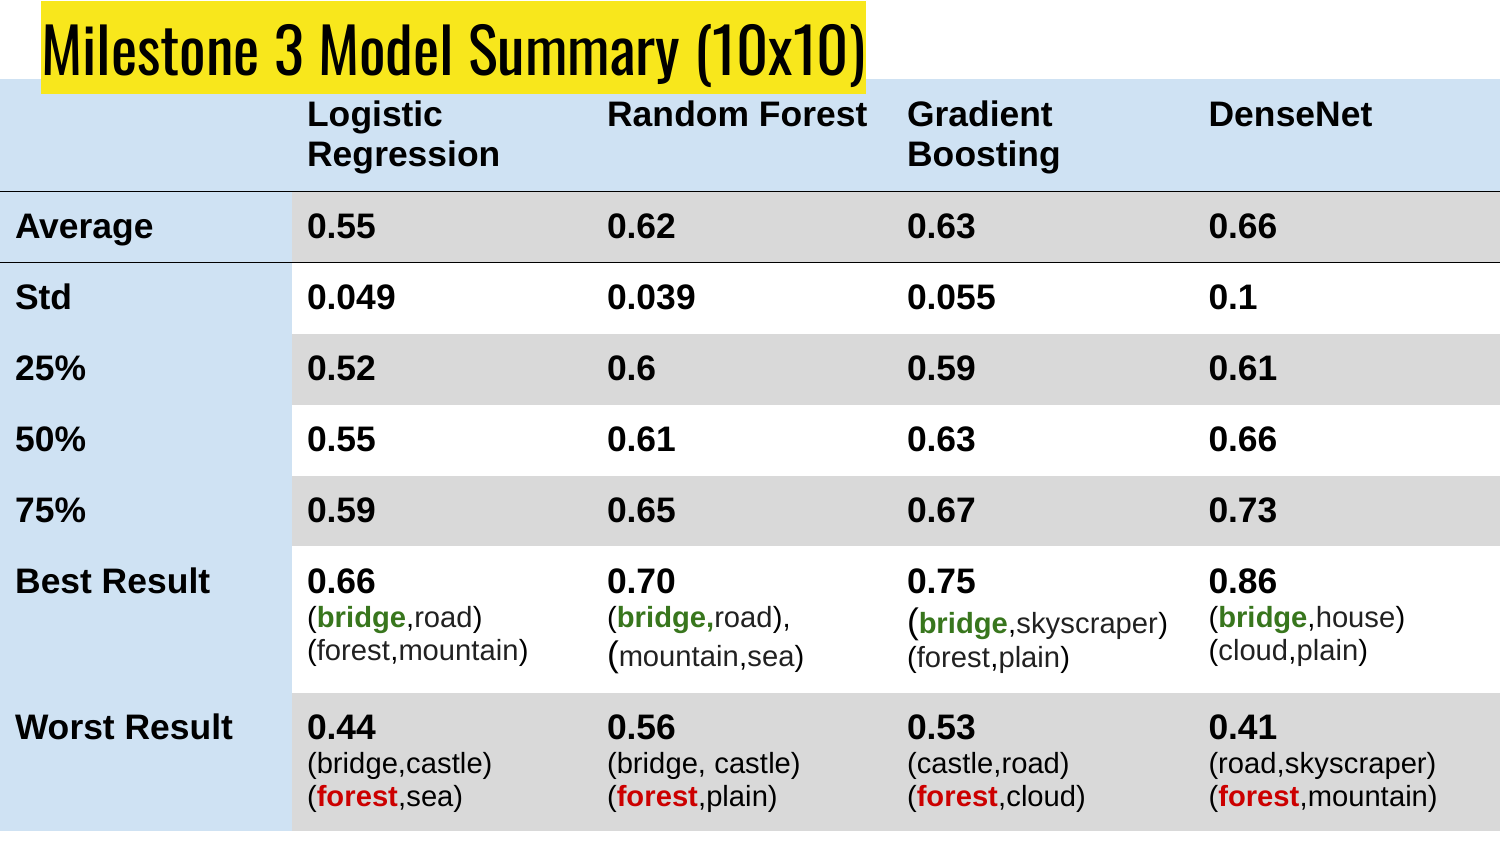

Milestone 3 Model Summary (10x10)
|  | Logistic Regression | Random Forest | Gradient Boosting | DenseNet |
| --- | --- | --- | --- | --- |
| Average | 0.55 | 0.62 | 0.63 | 0.66 |
| Std | 0.049 | 0.039 | 0.055 | 0.1 |
| 25% | 0.52 | 0.6 | 0.59 | 0.61 |
| 50% | 0.55 | 0.61 | 0.63 | 0.66 |
| 75% | 0.59 | 0.65 | 0.67 | 0.73 |
| Best Result | 0.66 (bridge,road) (forest,mountain) | 0.70 (bridge,road), (mountain,sea) | 0.75 (bridge,skyscraper) (forest,plain) | 0.86 (bridge,house) (cloud,plain) |
| Worst Result | 0.44 (bridge,castle) (forest,sea) | 0.56 (bridge, castle) (forest,plain) | 0.53 (castle,road) (forest,cloud) | 0.41 (road,skyscraper) (forest,mountain) |